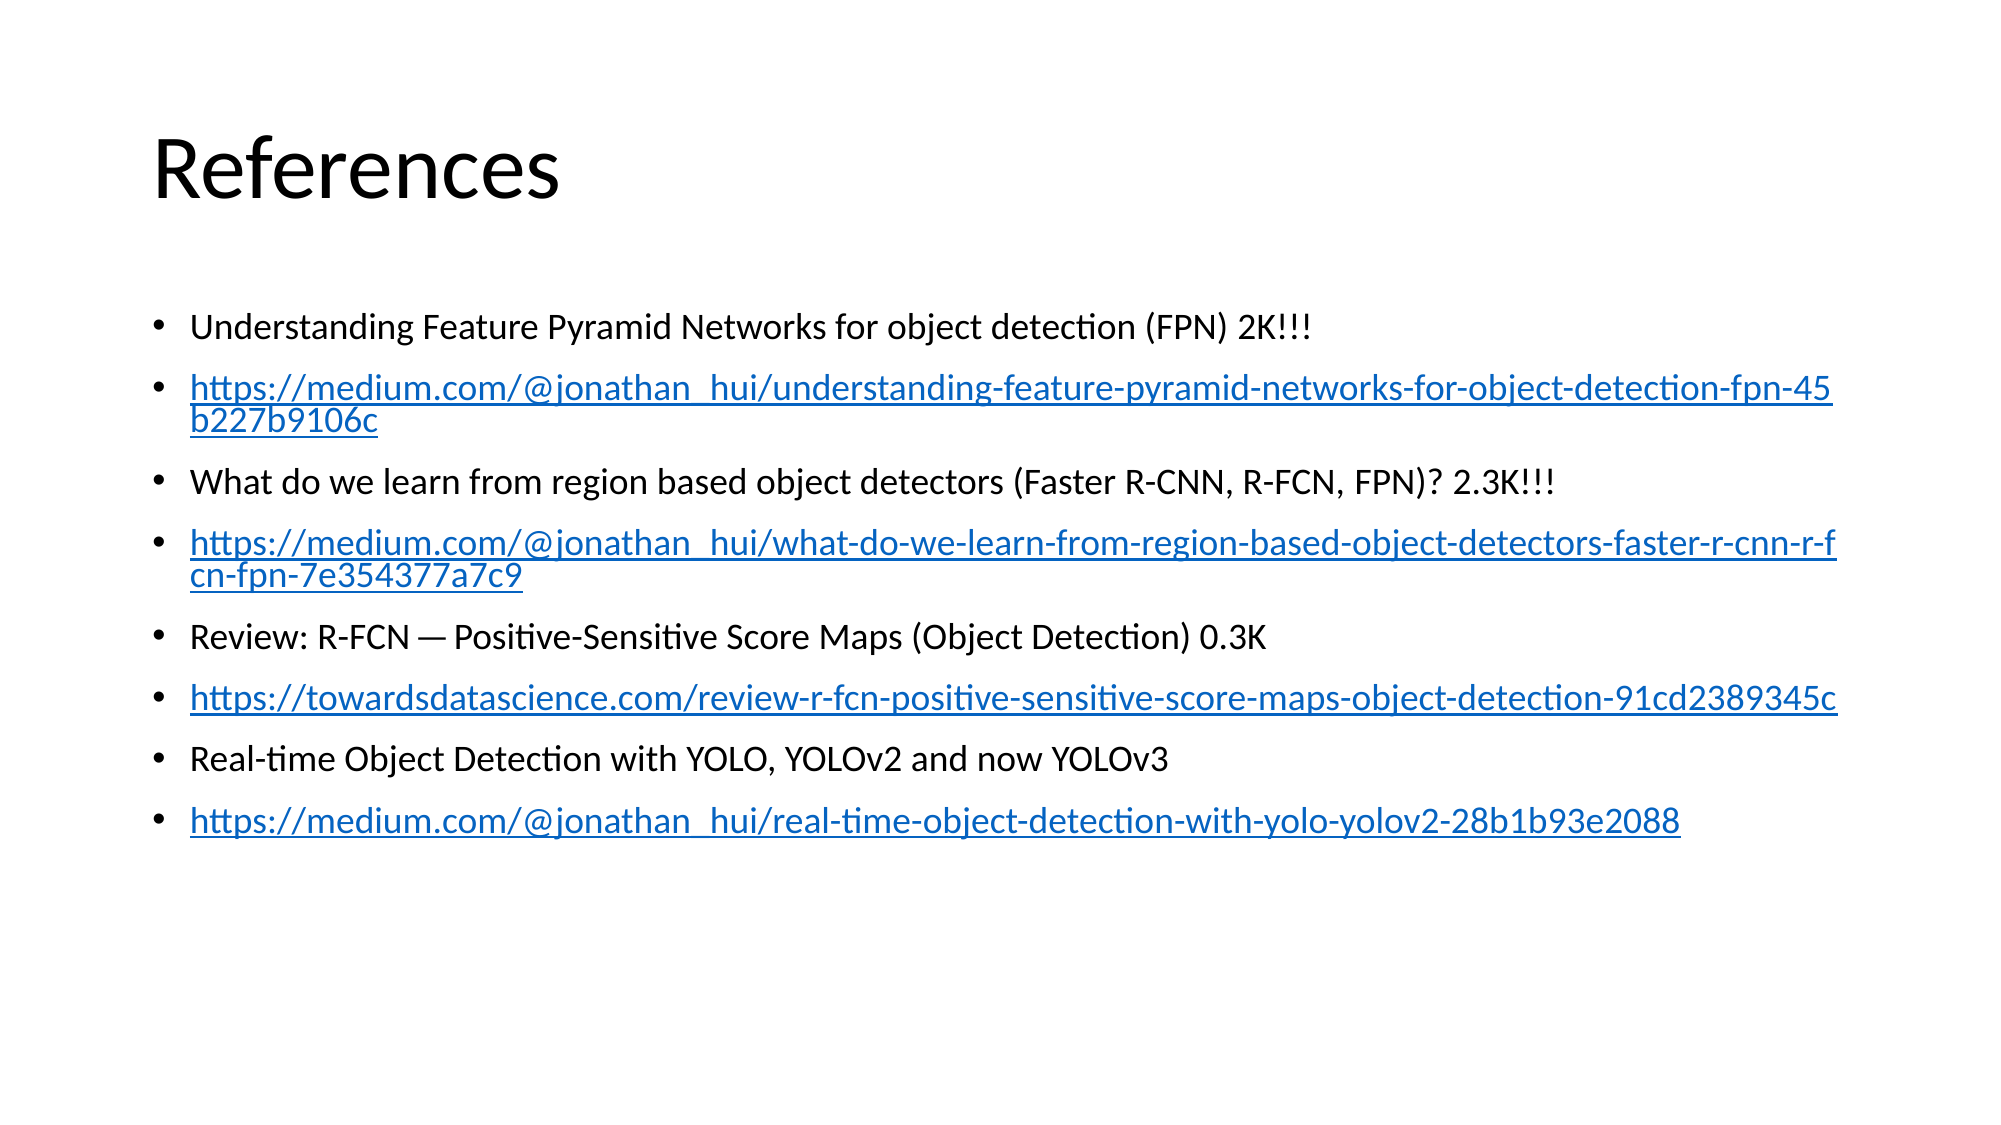

# References
Understanding Feature Pyramid Networks for object detection (FPN) 2K!!!
https://medium.com/@jonathan_hui/understanding-feature-pyramid-networks-for-object-detection-fpn-45b227b9106c
What do we learn from region based object detectors (Faster R-CNN, R-FCN, FPN)? 2.3K!!!
https://medium.com/@jonathan_hui/what-do-we-learn-from-region-based-object-detectors-faster-r-cnn-r-fcn-fpn-7e354377a7c9
Review: R-FCN — Positive-Sensitive Score Maps (Object Detection) 0.3K
https://towardsdatascience.com/review-r-fcn-positive-sensitive-score-maps-object-detection-91cd2389345c
Real-time Object Detection with YOLO, YOLOv2 and now YOLOv3
https://medium.com/@jonathan_hui/real-time-object-detection-with-yolo-yolov2-28b1b93e2088